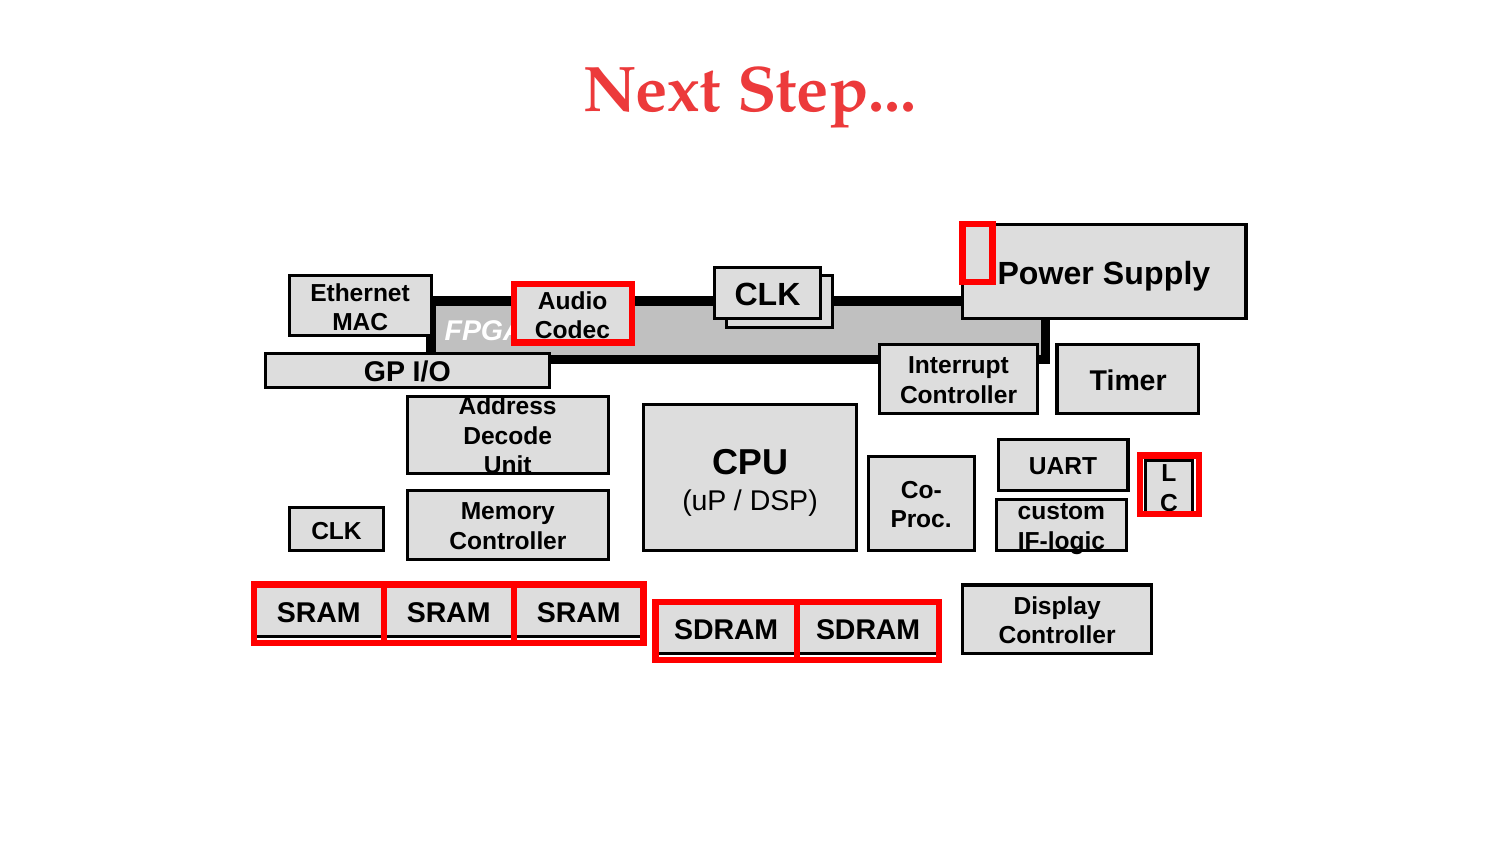

Next Step...

Power Supply
Audio
Codec
LC
CLK
CLK
Ethernet
MAC

FPGA
Interrupt
Controller
Timer
GP I/O
Address
Decode
Unit
CPU
(uP / DSP)
UART
Co-
Proc.
Memory Controller
custom
IF-logic
CLK

SRAM
SRAM
SRAM
SDRAM
SDRAM
Display
Controller